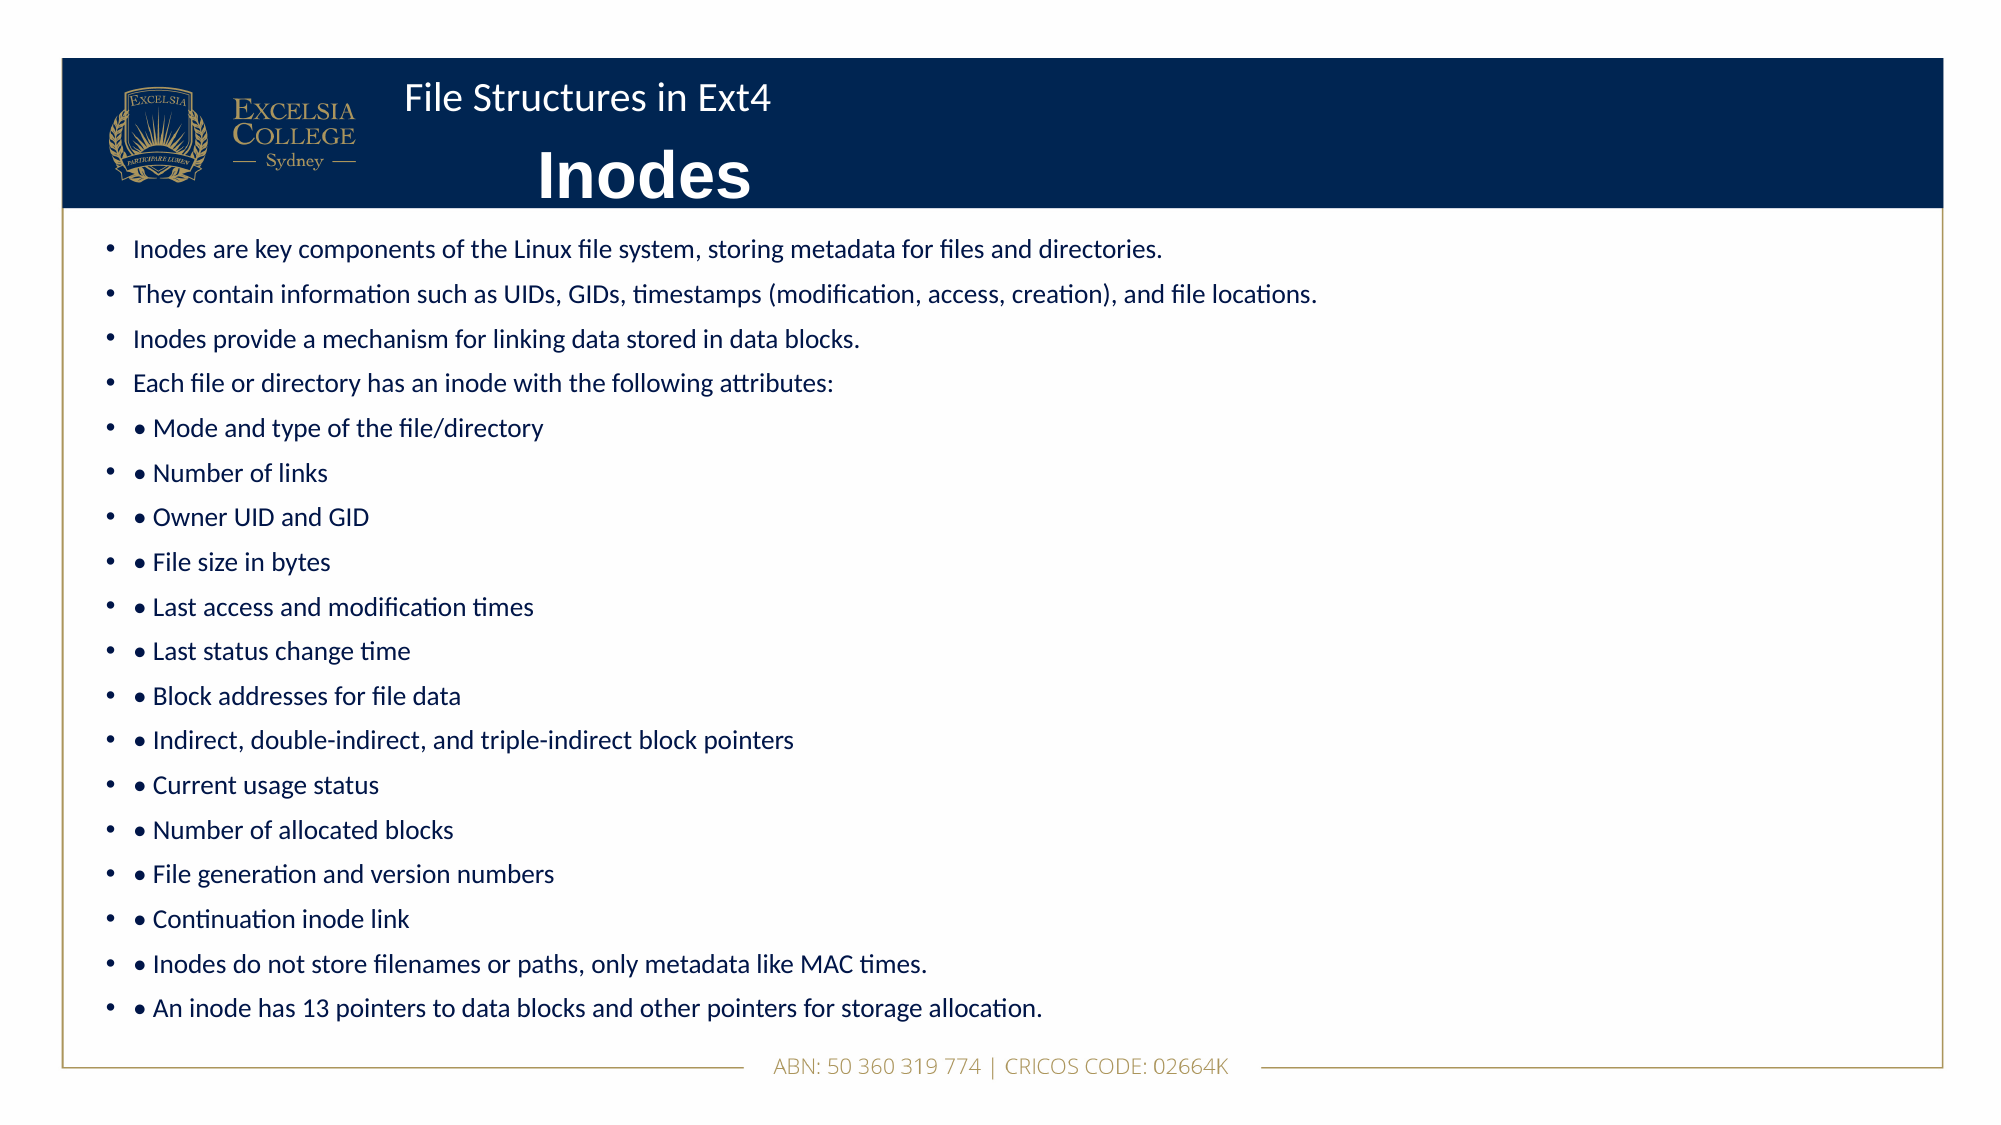

# File Structures in Ext4
Inodes
Inodes are key components of the Linux file system, storing metadata for files and directories.
They contain information such as UIDs, GIDs, timestamps (modification, access, creation), and file locations.
Inodes provide a mechanism for linking data stored in data blocks.
Each file or directory has an inode with the following attributes:
• Mode and type of the file/directory
• Number of links
• Owner UID and GID
• File size in bytes
• Last access and modification times
• Last status change time
• Block addresses for file data
• Indirect, double-indirect, and triple-indirect block pointers
• Current usage status
• Number of allocated blocks
• File generation and version numbers
• Continuation inode link
• Inodes do not store filenames or paths, only metadata like MAC times.
• An inode has 13 pointers to data blocks and other pointers for storage allocation.